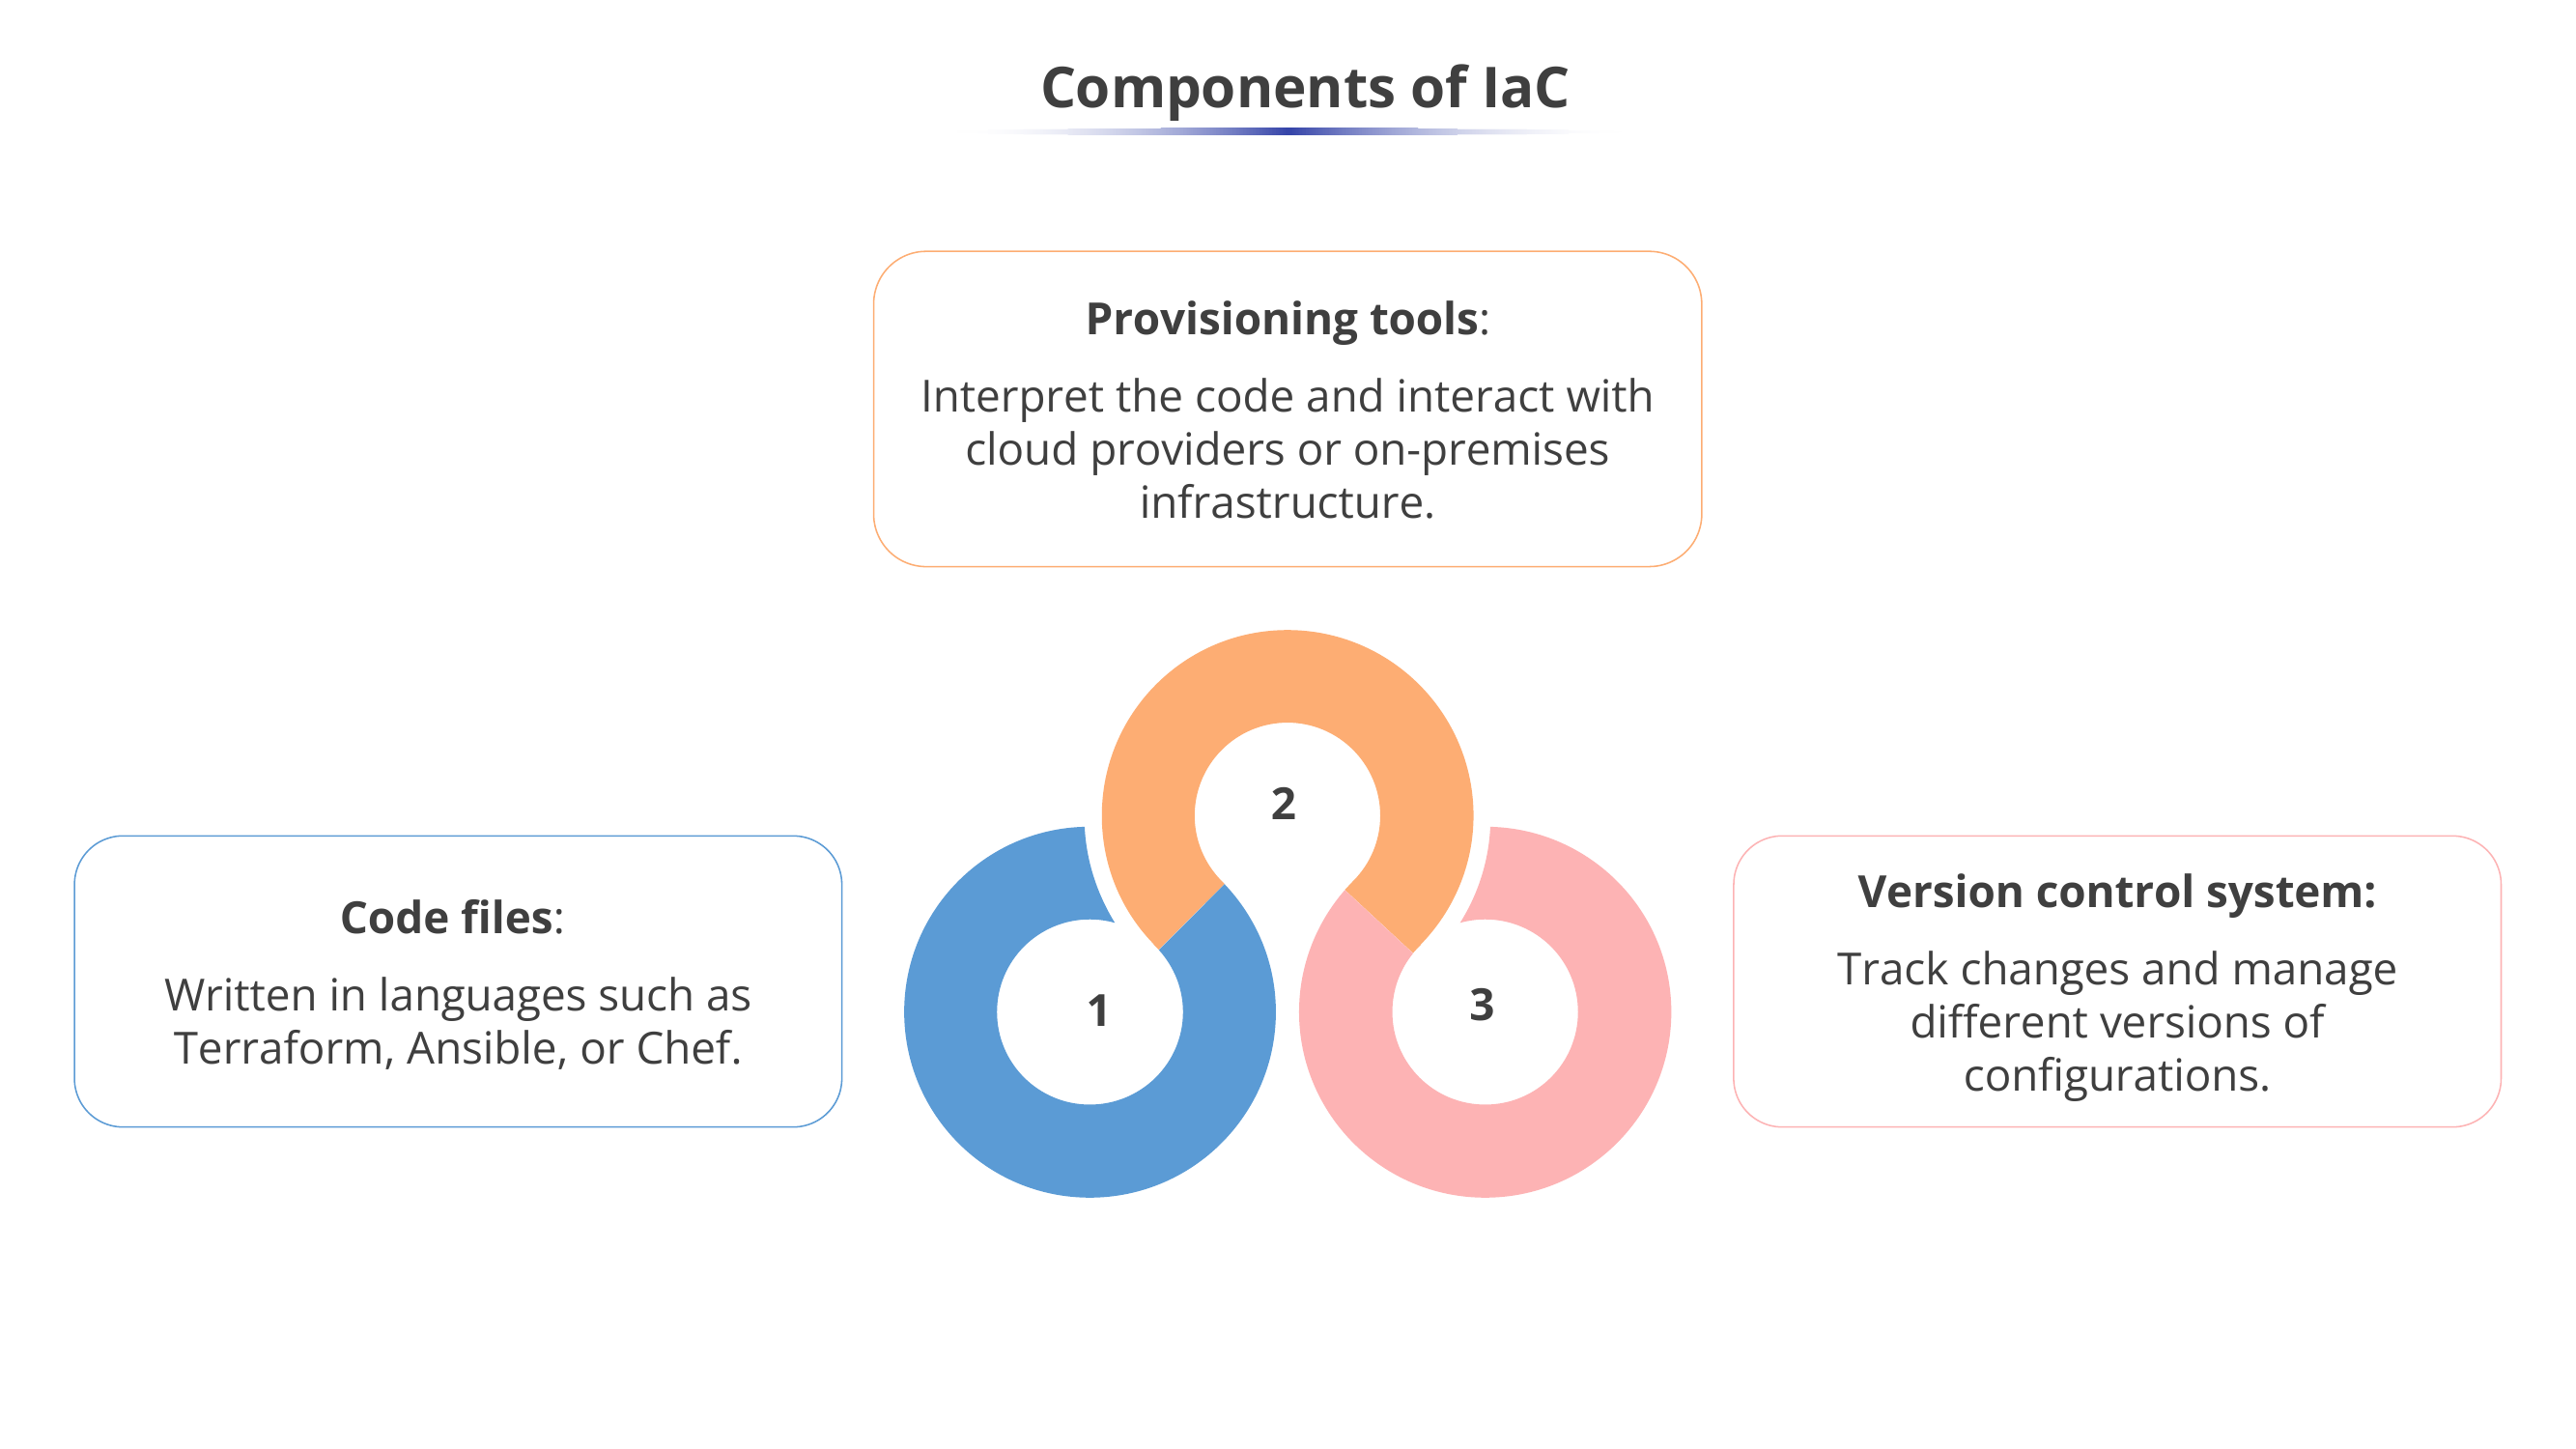

# Components of IaC

Provisioning tools:

Interpret the code and interact with cloud providers or on-premises infrastructure.

2

3
1
Code files:

Written in languages such as Terraform, Ansible, or Chef.
Version control system:

Track changes and manage different versions of configurations.